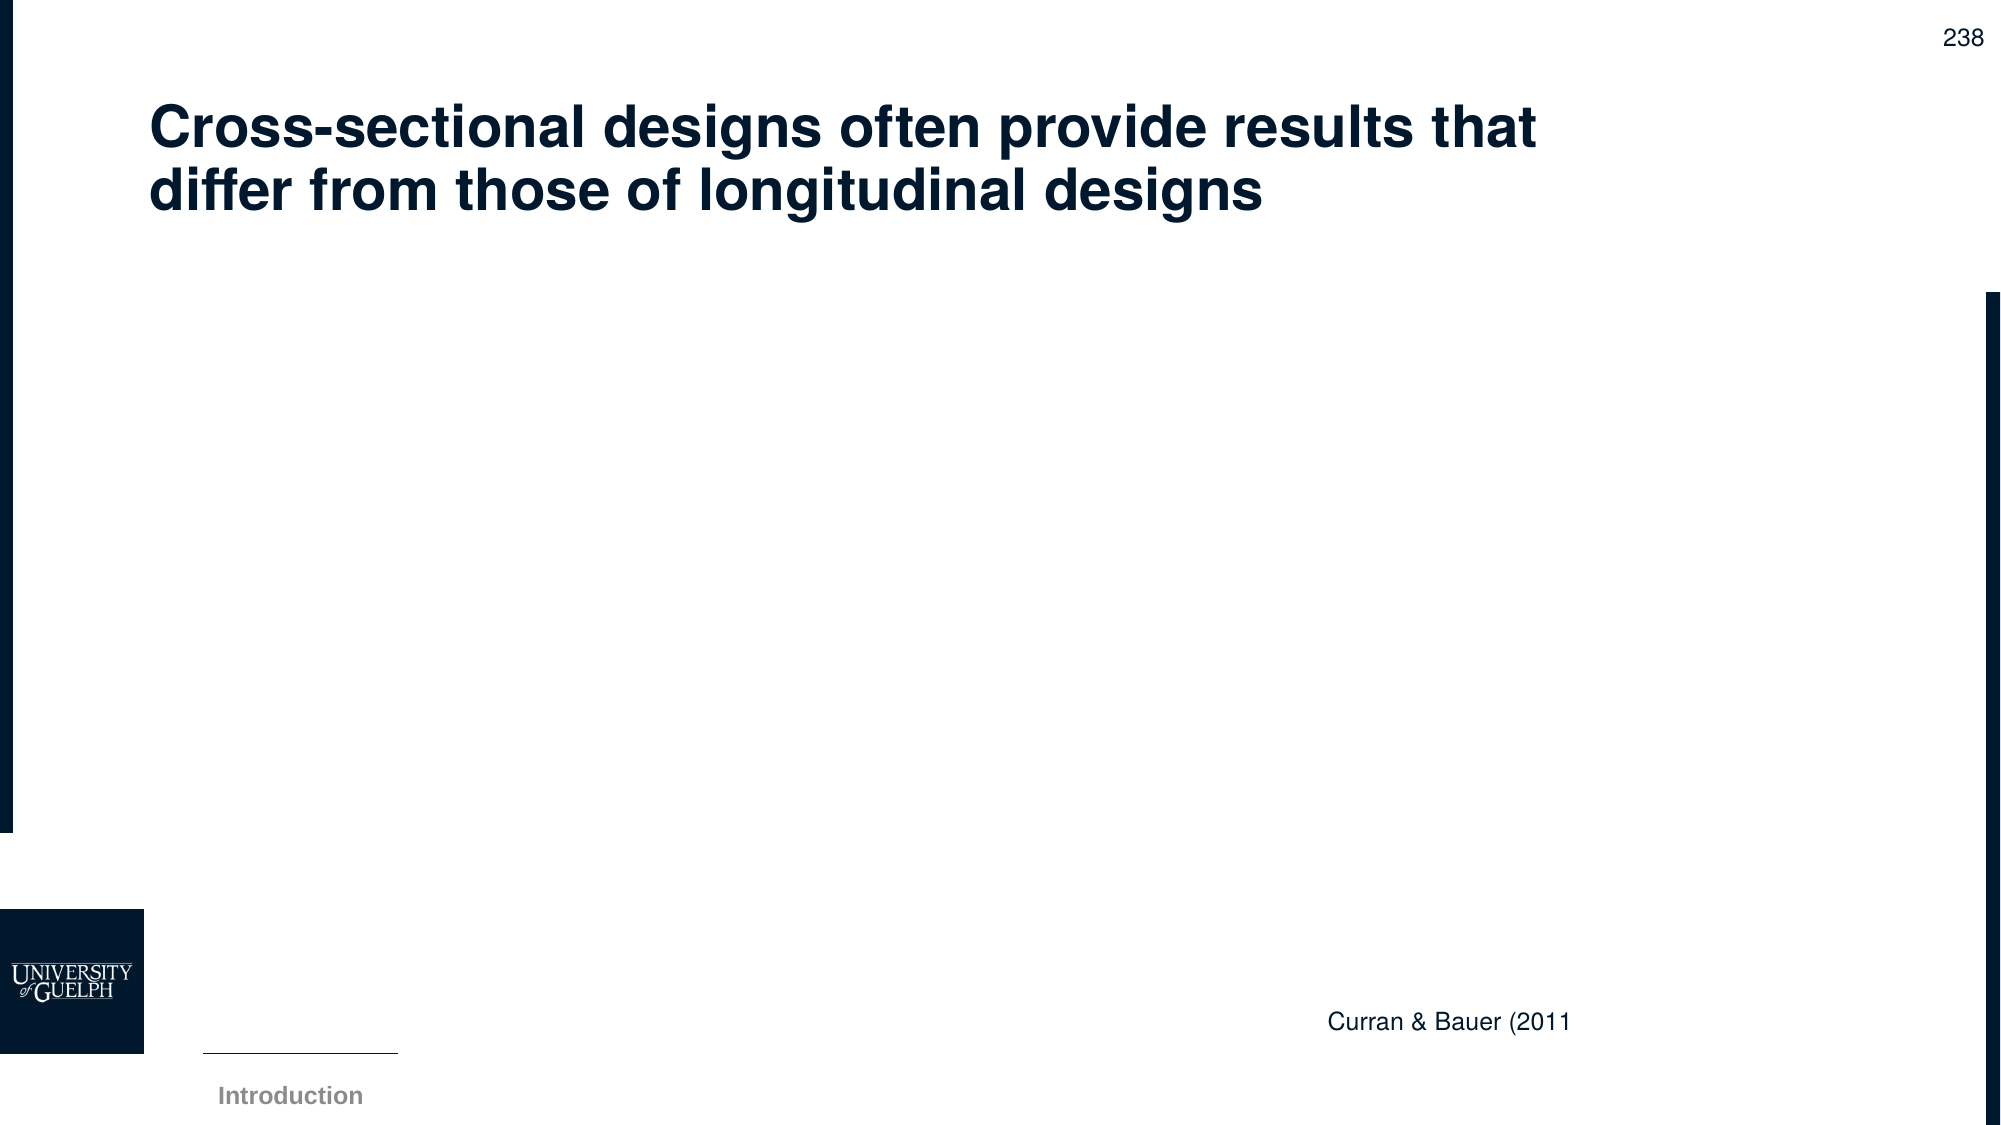

# Cross-sectional designs often provide results that differ from those of longitudinal designs
Curran & Bauer (2011
Introduction
238